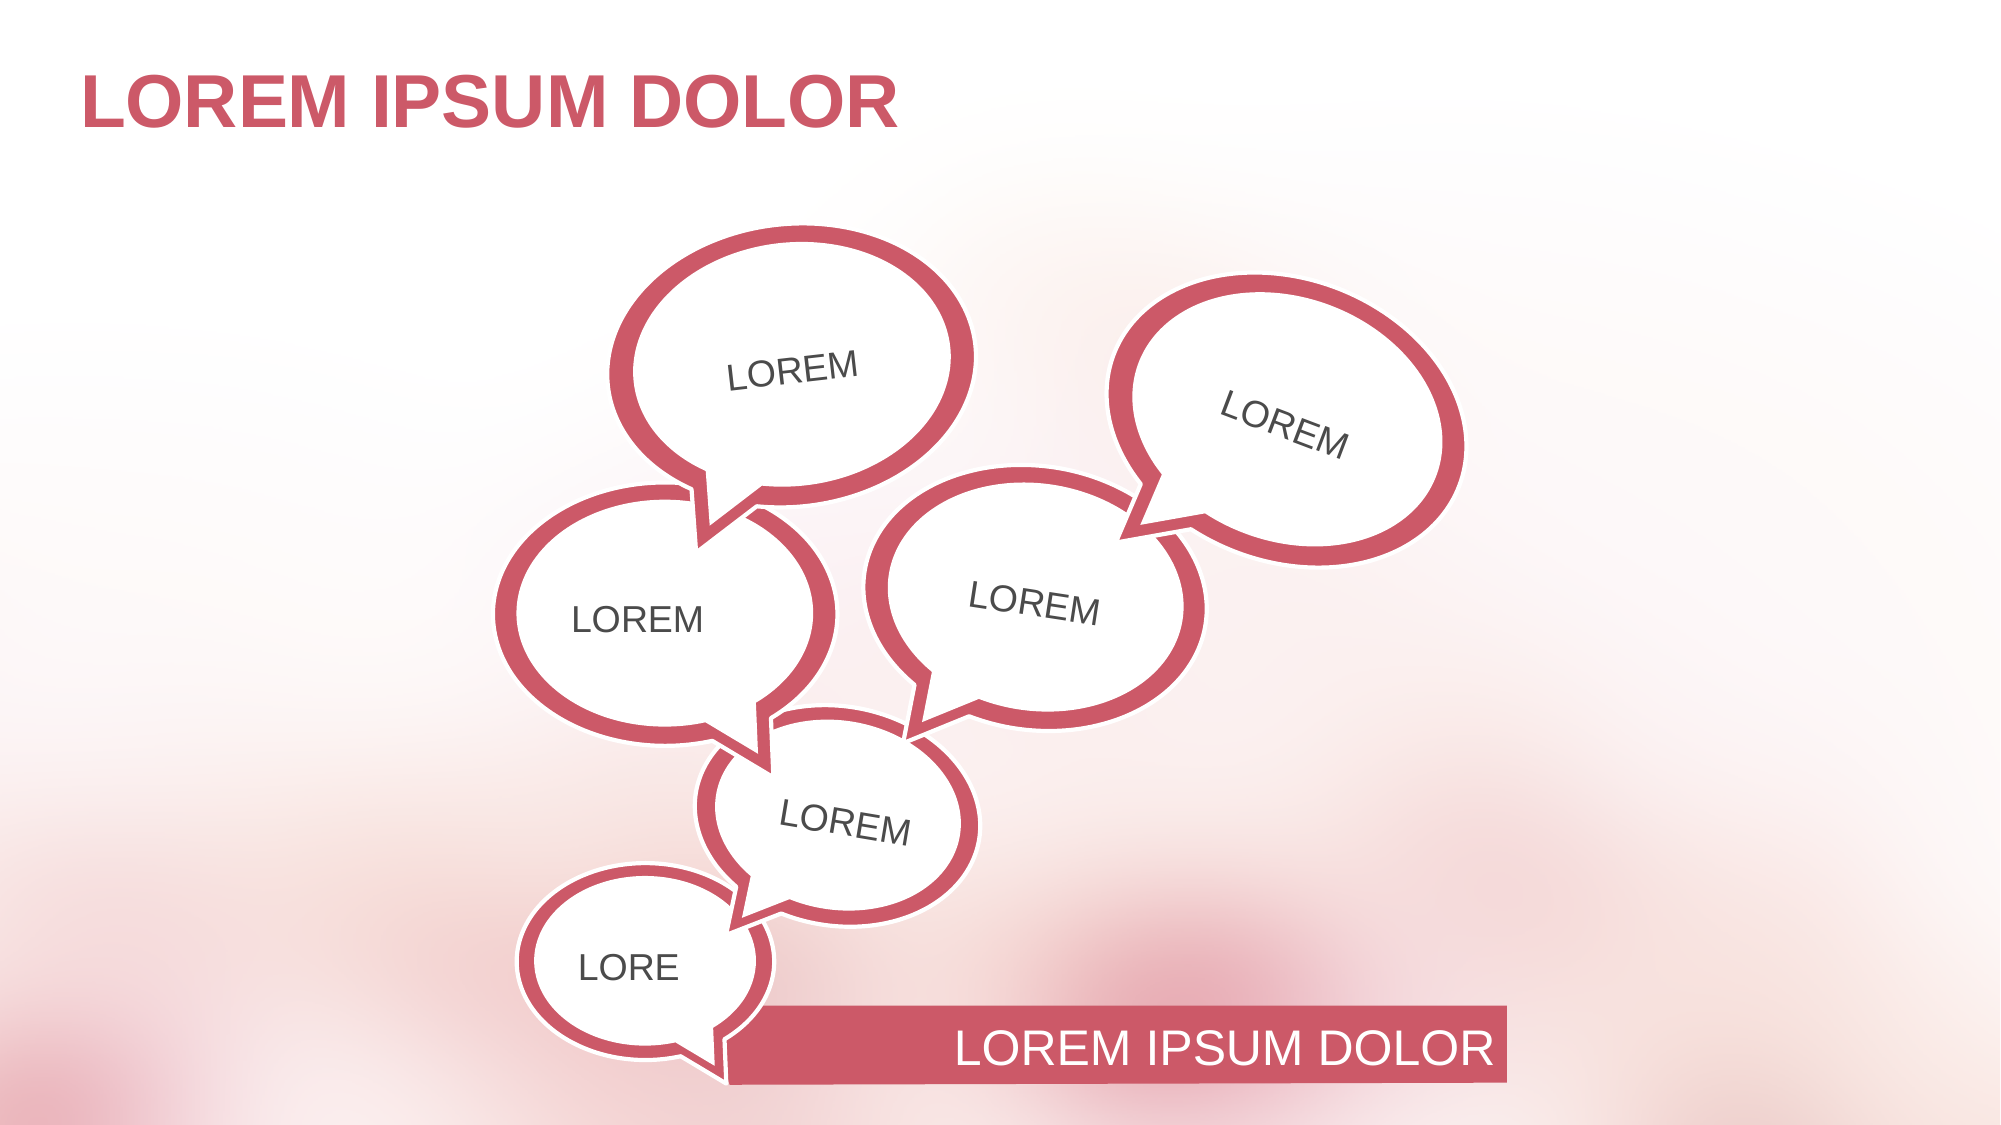

LOREM IPSUM DOLOR

LOREM

LOREM

LOREM

LOREM

LOREM

LORE
LOREM IPSUM DOLOR